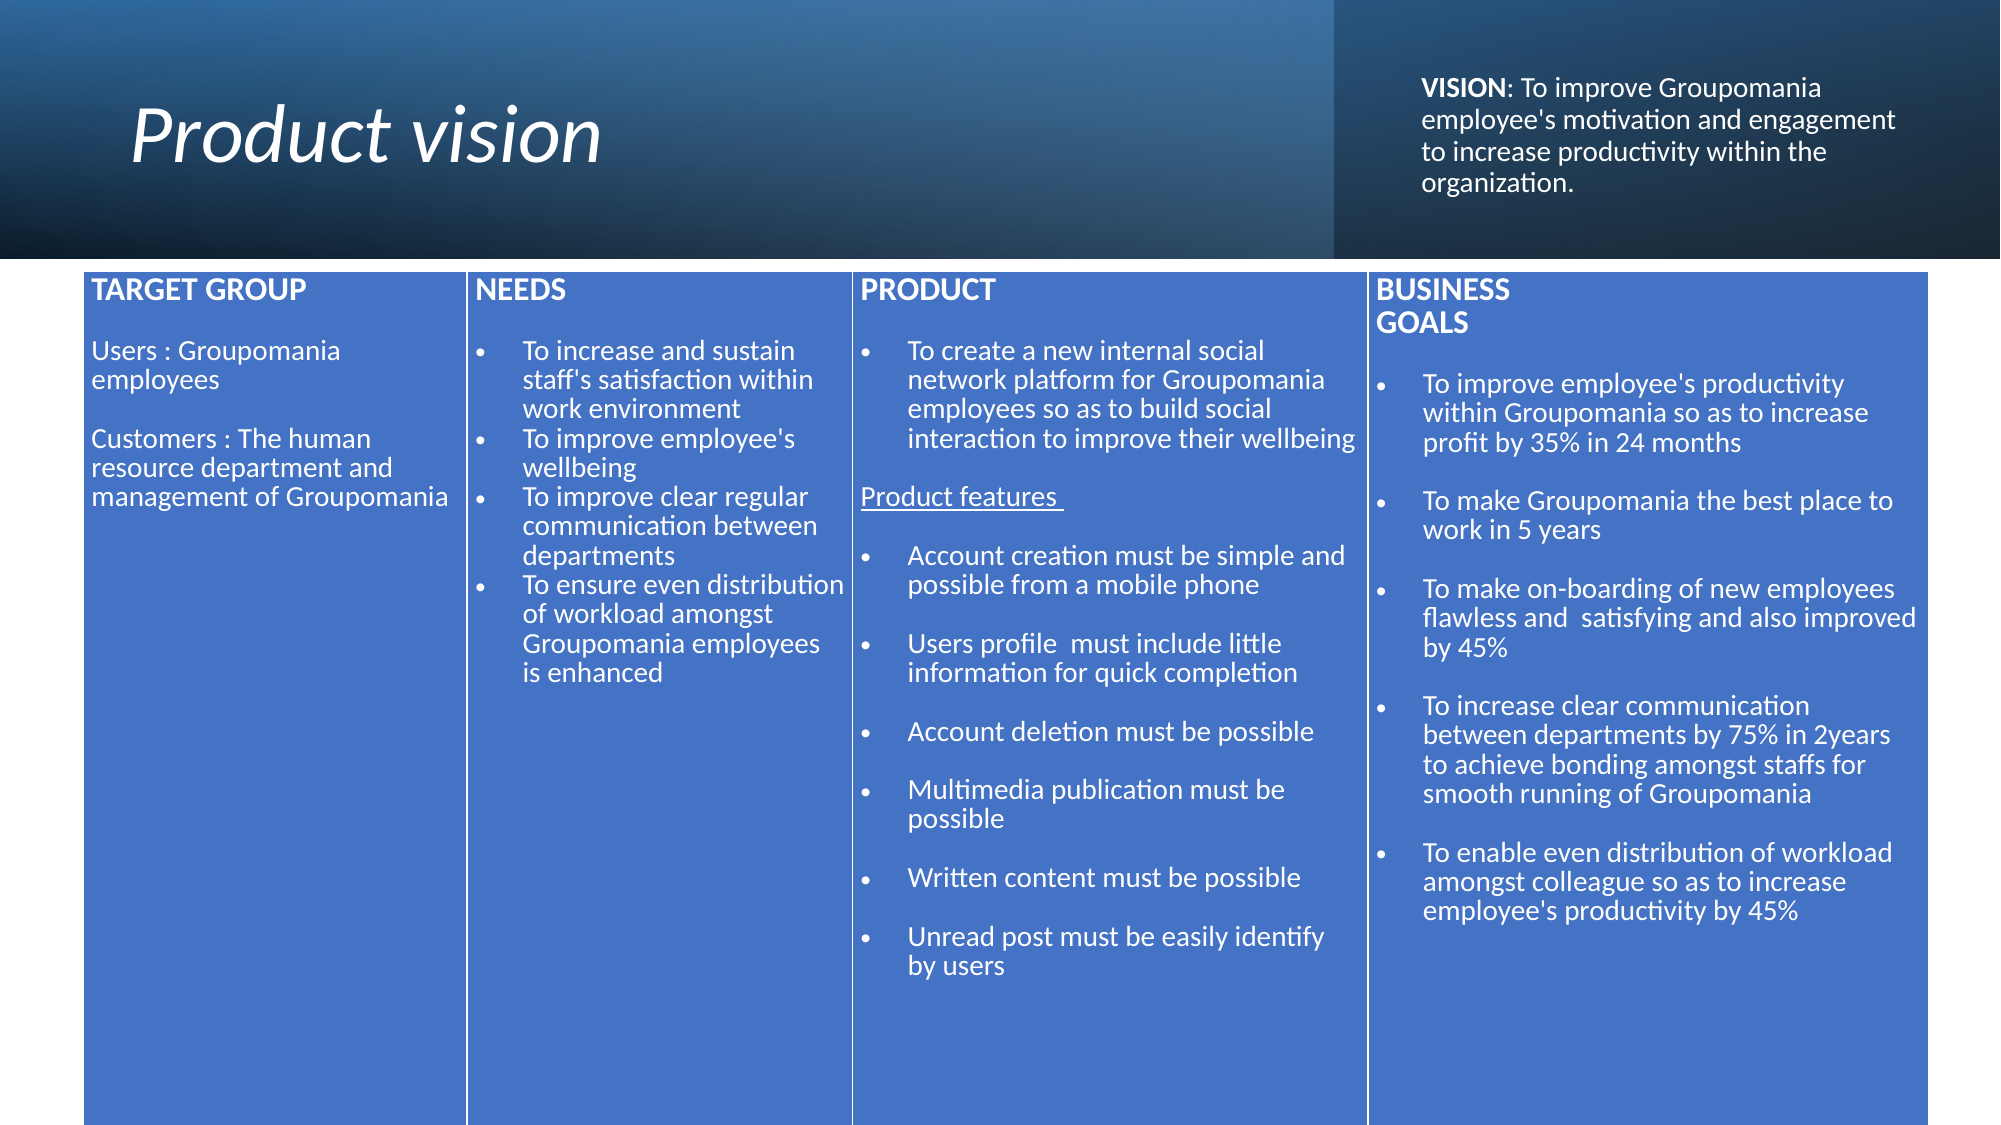

# Product vision
VISION: To improve Groupomania employee's motivation and engagement to increase productivity within the organization.
| TARGET GROUP Users : Groupomania employees Customers : The human resource department and management of Groupomania | NEEDS To increase and sustain staff's satisfaction within work environment To improve employee's wellbeing To improve clear regular communication between departments To ensure even distribution of workload amongst Groupomania employees is enhanced | PRODUCT To create a new internal social network platform for Groupomania employees so as to build social interaction to improve their wellbeing Product features Account creation must be simple and possible from a mobile phone Users profile must include little information for quick completion Account deletion must be possible Multimedia publication must be possible Written content must be possible Unread post must be easily identify by users | BUSINESS GOALS To improve employee's productivity within Groupomania so as to increase profit by 35% in 24 months To make Groupomania the best place to work in 5 years To make on-boarding of new employees flawless and satisfying and also improved by 45% To increase clear communication between departments by 75% in 2years to achieve bonding amongst staffs for smooth running of Groupomania To enable even distribution of workload amongst colleague so as to increase employee's productivity by 45% |
| --- | --- | --- | --- |